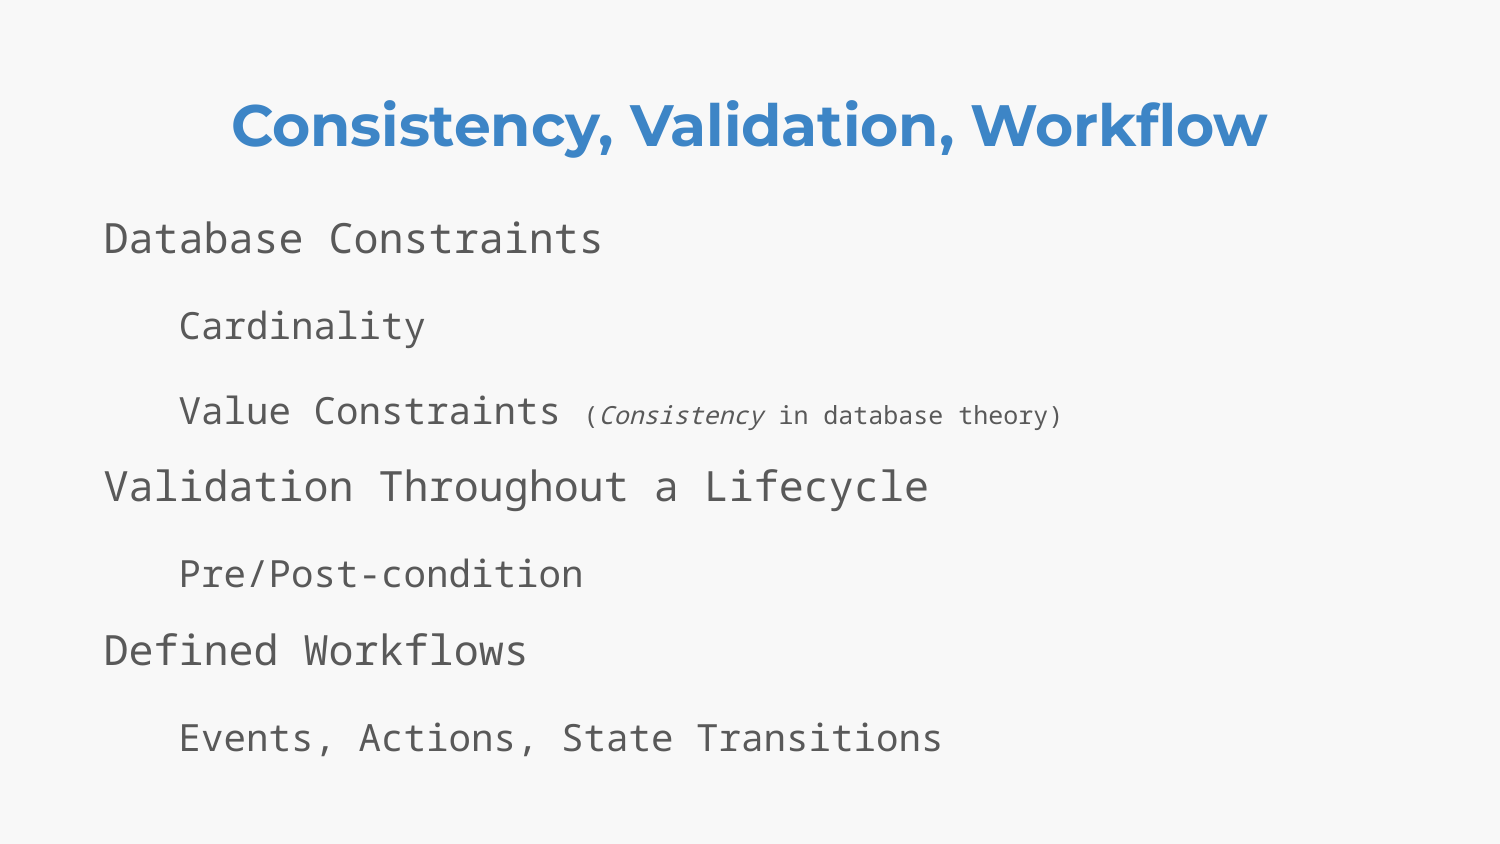

# Consistency, Validation, Workflow
Database Constraints
Cardinality
Value Constraints (Consistency in database theory)
Validation Throughout a Lifecycle
Pre/Post-condition
Defined Workflows
Events, Actions, State Transitions